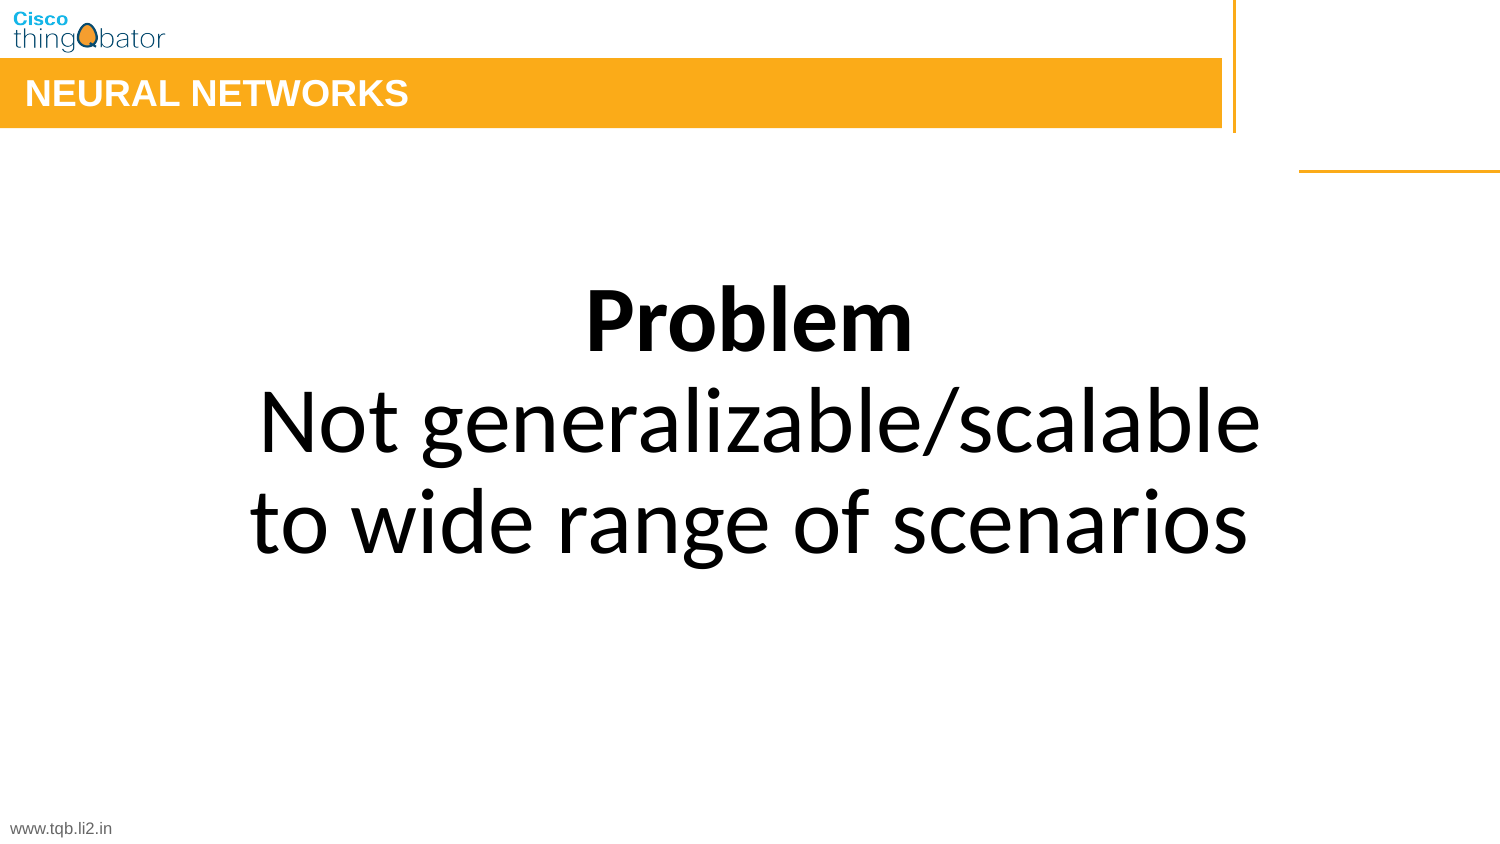

NEURAL NETWORKS
# Problem Not generalizable/scalable to wide range of scenarios